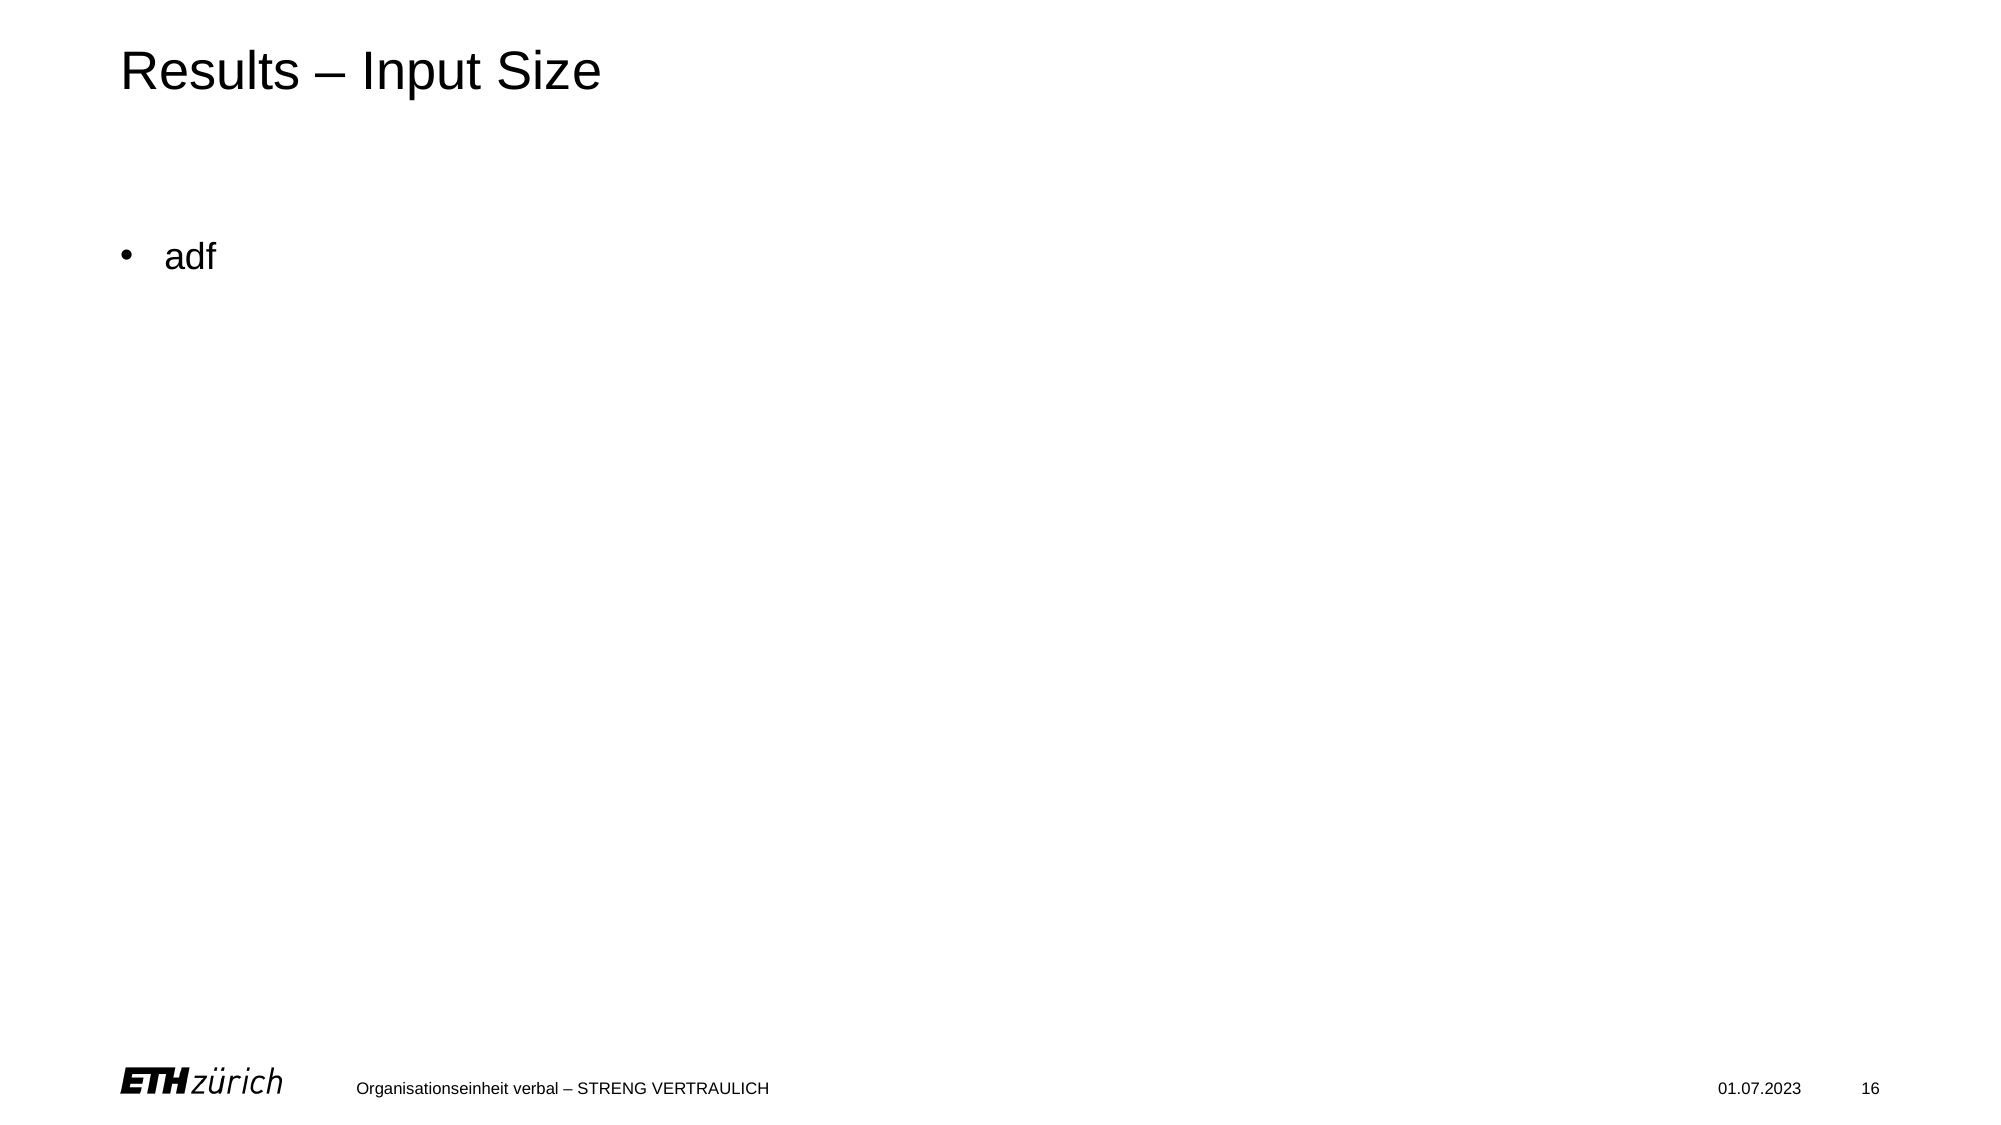

# Results – Input Size
adf
Organisationseinheit verbal – STRENG VERTRAULICH
01.07.2023
16